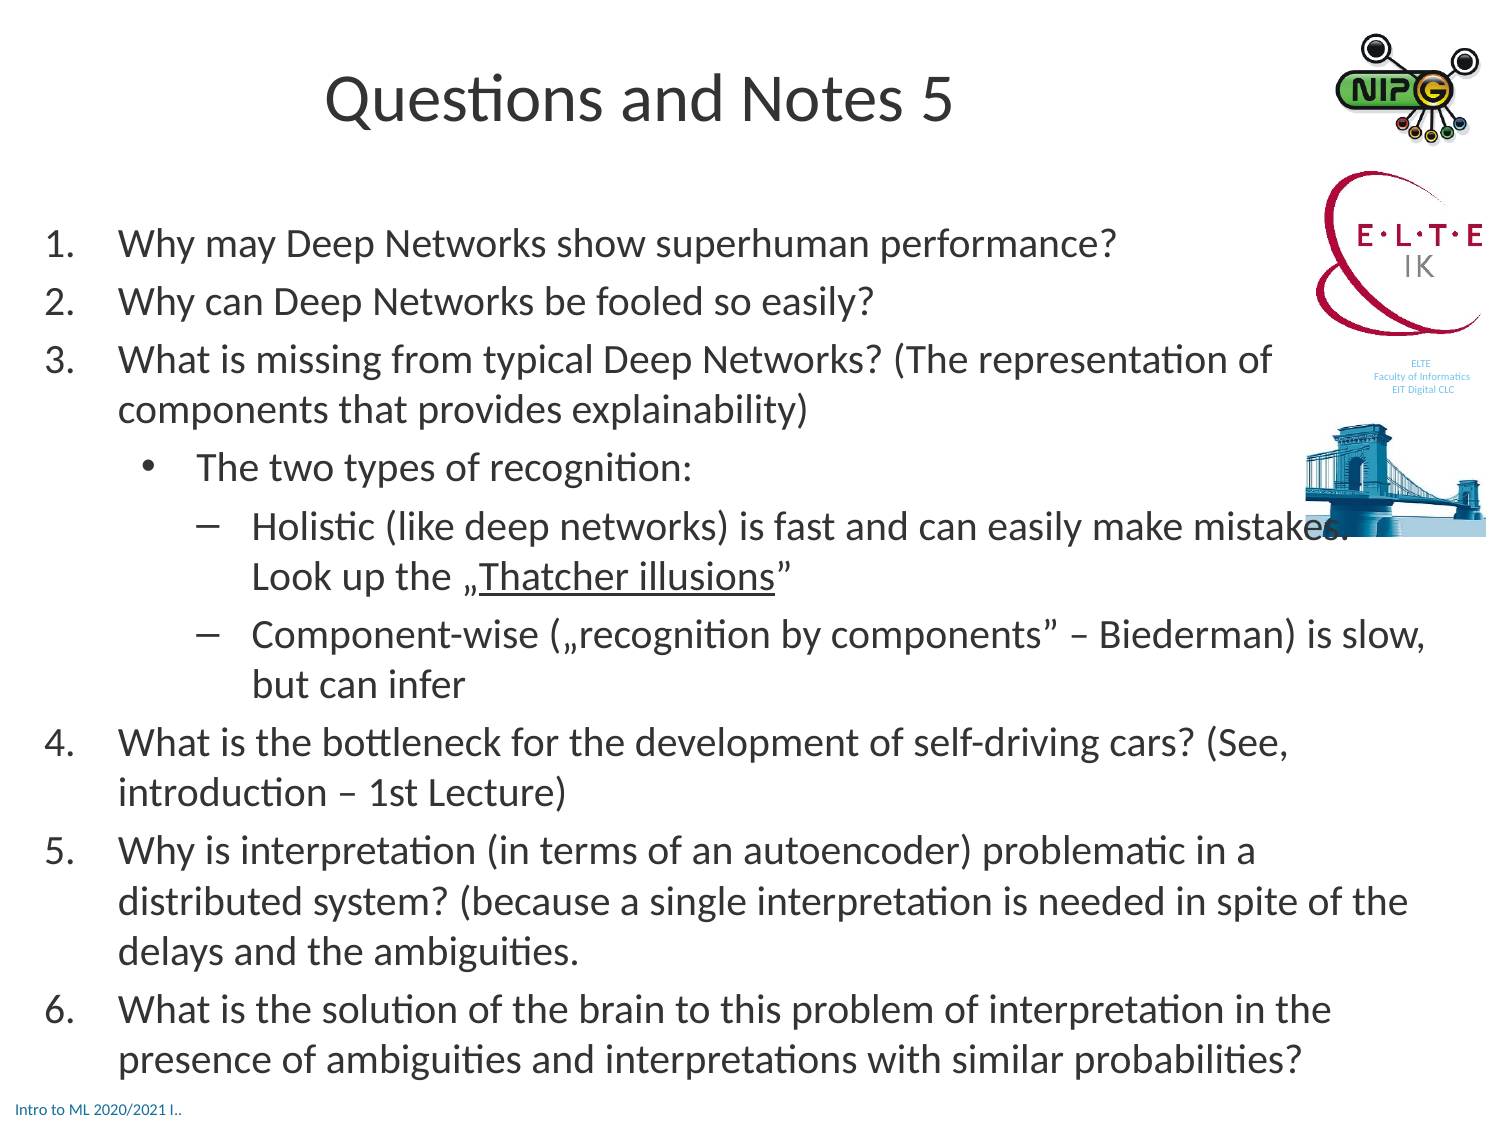

# Questions and Notes 5
Why may Deep Networks show superhuman performance?
Why can Deep Networks be fooled so easily?
What is missing from typical Deep Networks? (The representation of components that provides explainability)
The two types of recognition:
Holistic (like deep networks) is fast and can easily make mistakes. Look up the „Thatcher illusions”
Component-wise („recognition by components” – Biederman) is slow, but can infer
What is the bottleneck for the development of self-driving cars? (See, introduction – 1st Lecture)
Why is interpretation (in terms of an autoencoder) problematic in a distributed system? (because a single interpretation is needed in spite of the delays and the ambiguities.
What is the solution of the brain to this problem of interpretation in the presence of ambiguities and interpretations with similar probabilities?